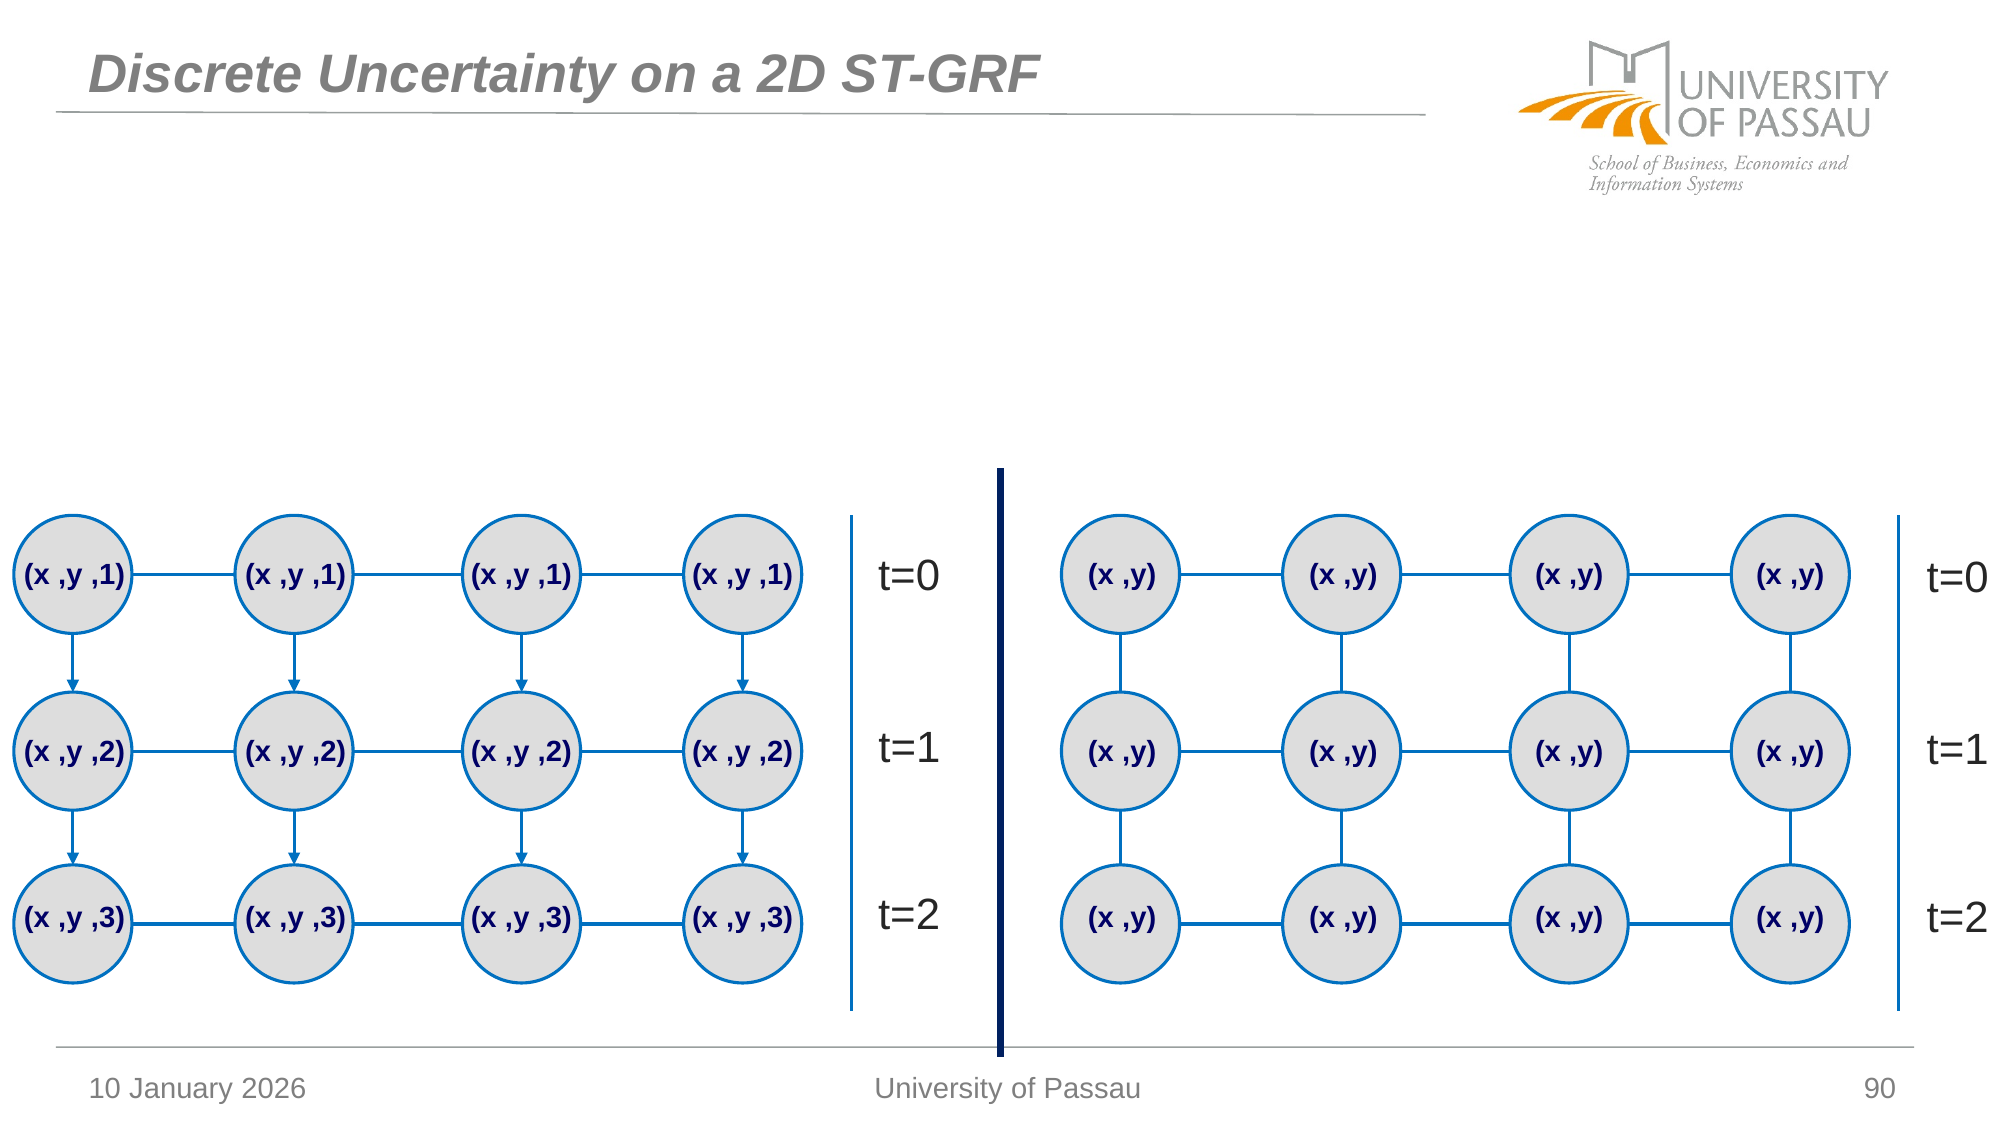

# Discrete Uncertainty on a 2D ST-GRF

t=0
(x ,y ,1)
(x ,y ,1)
(x ,y ,1)
(x ,y ,1)

t=1
(x ,y ,2)
(x ,y ,2)
(x ,y ,2)
(x ,y ,2)

t=2
(x ,y ,3)
(x ,y ,3)
(x ,y ,3)
(x ,y ,3)

(x ,y)
(x ,y)
(x ,y)
(x ,y)

(x ,y)
(x ,y)
(x ,y)
(x ,y)

(x ,y)
(x ,y)
(x ,y)
(x ,y)
t=0
t=1
t=2
10 January 2026
University of Passau
90